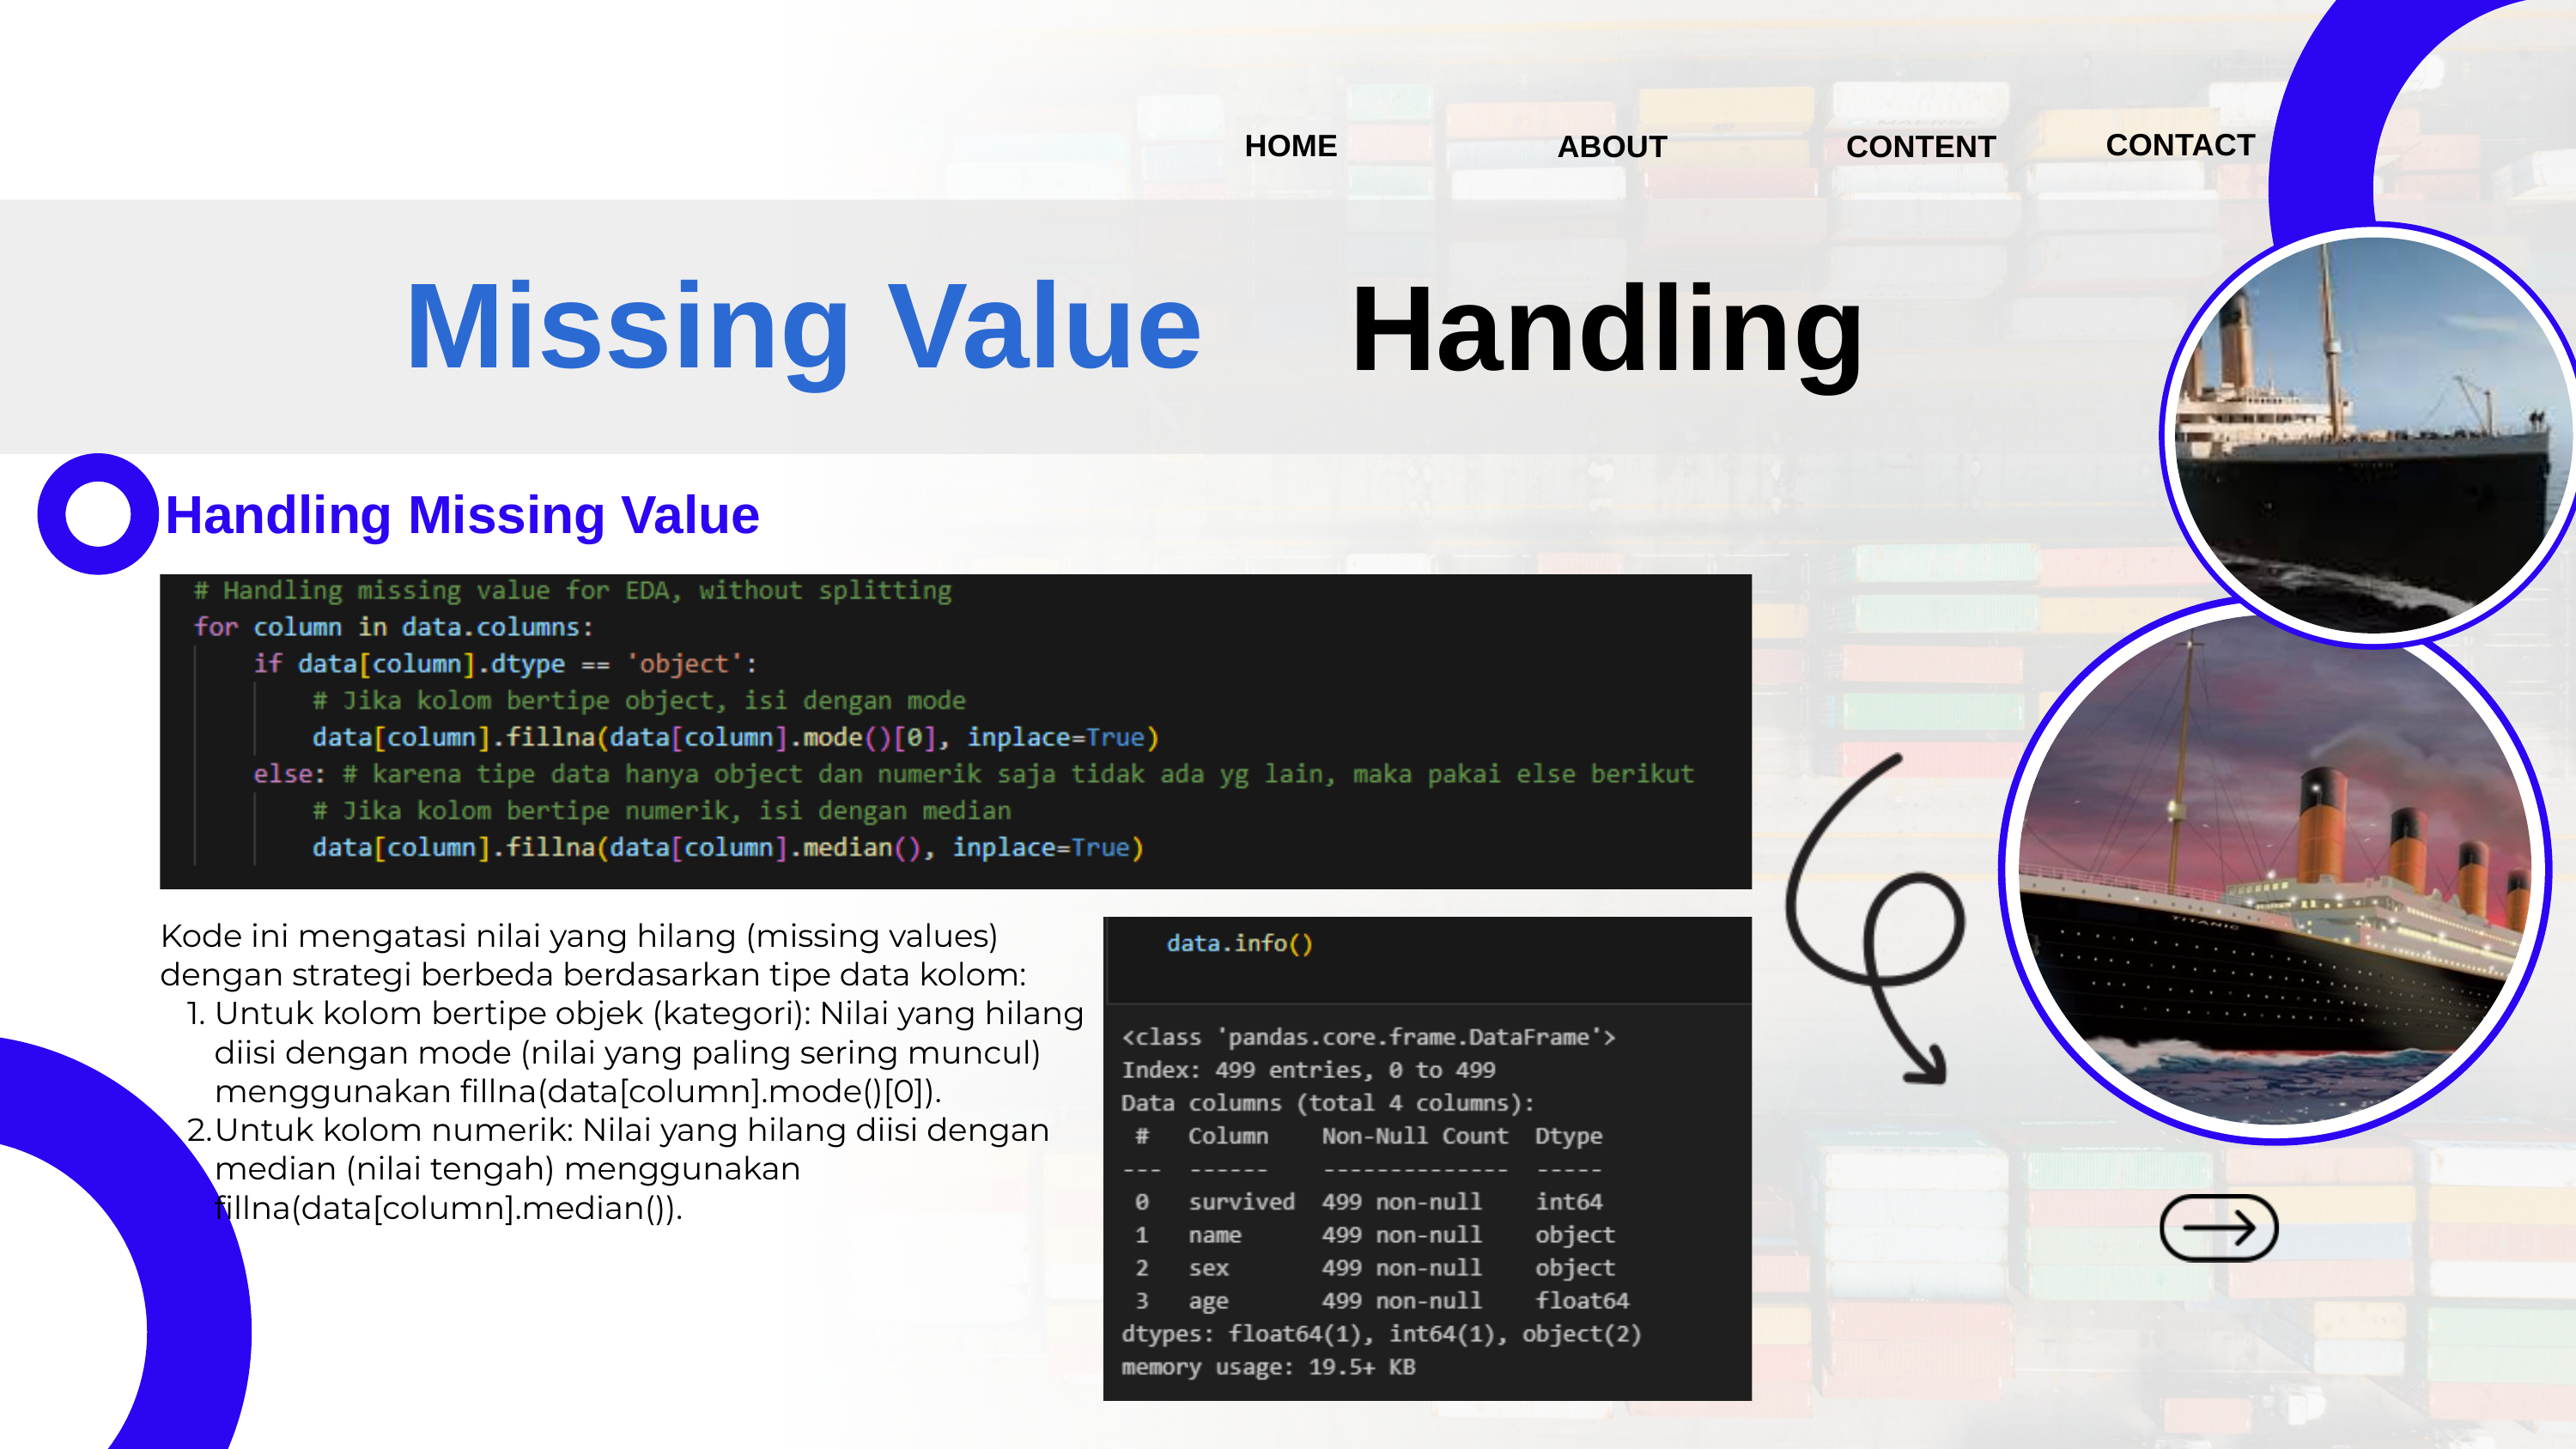

CONTACT
HOME
ABOUT
CONTENT

Missing Value

Handling

Handling Missing Value

Kode ini mengatasi nilai yang hilang (missing values) dengan strategi berbeda berdasarkan tipe data kolom:
Untuk kolom bertipe objek (kategori): Nilai yang hilang diisi dengan mode (nilai yang paling sering muncul) menggunakan fillna(data[column].mode()[0]).
Untuk kolom numerik: Nilai yang hilang diisi dengan median (nilai tengah) menggunakan fillna(data[column].median()).